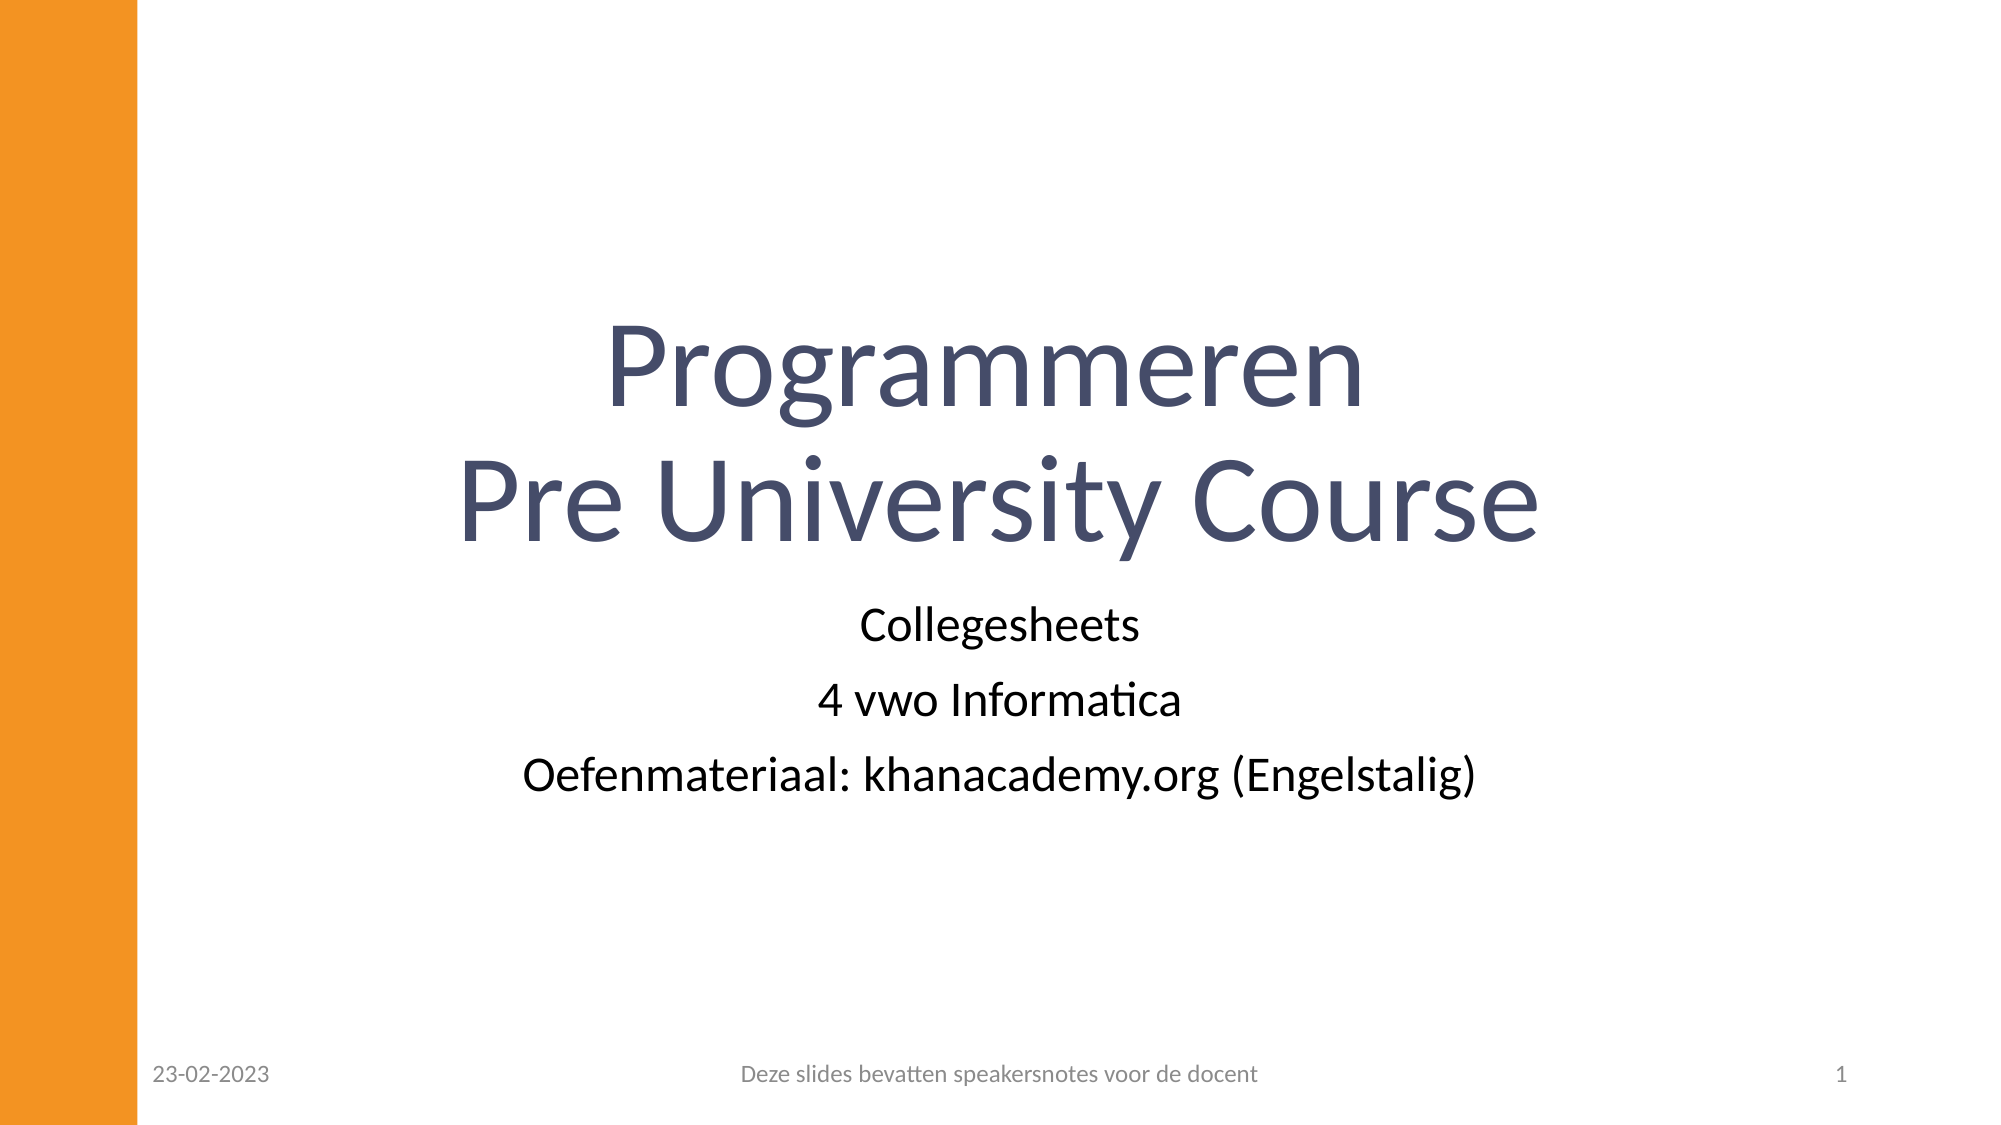

# Programmeren Pre University Course

Collegesheets
4 vwo Informatica
Oefenmateriaal: khanacademy.org (Engelstalig)
23-02-2023
Deze slides bevatten speakersnotes voor de docent
1